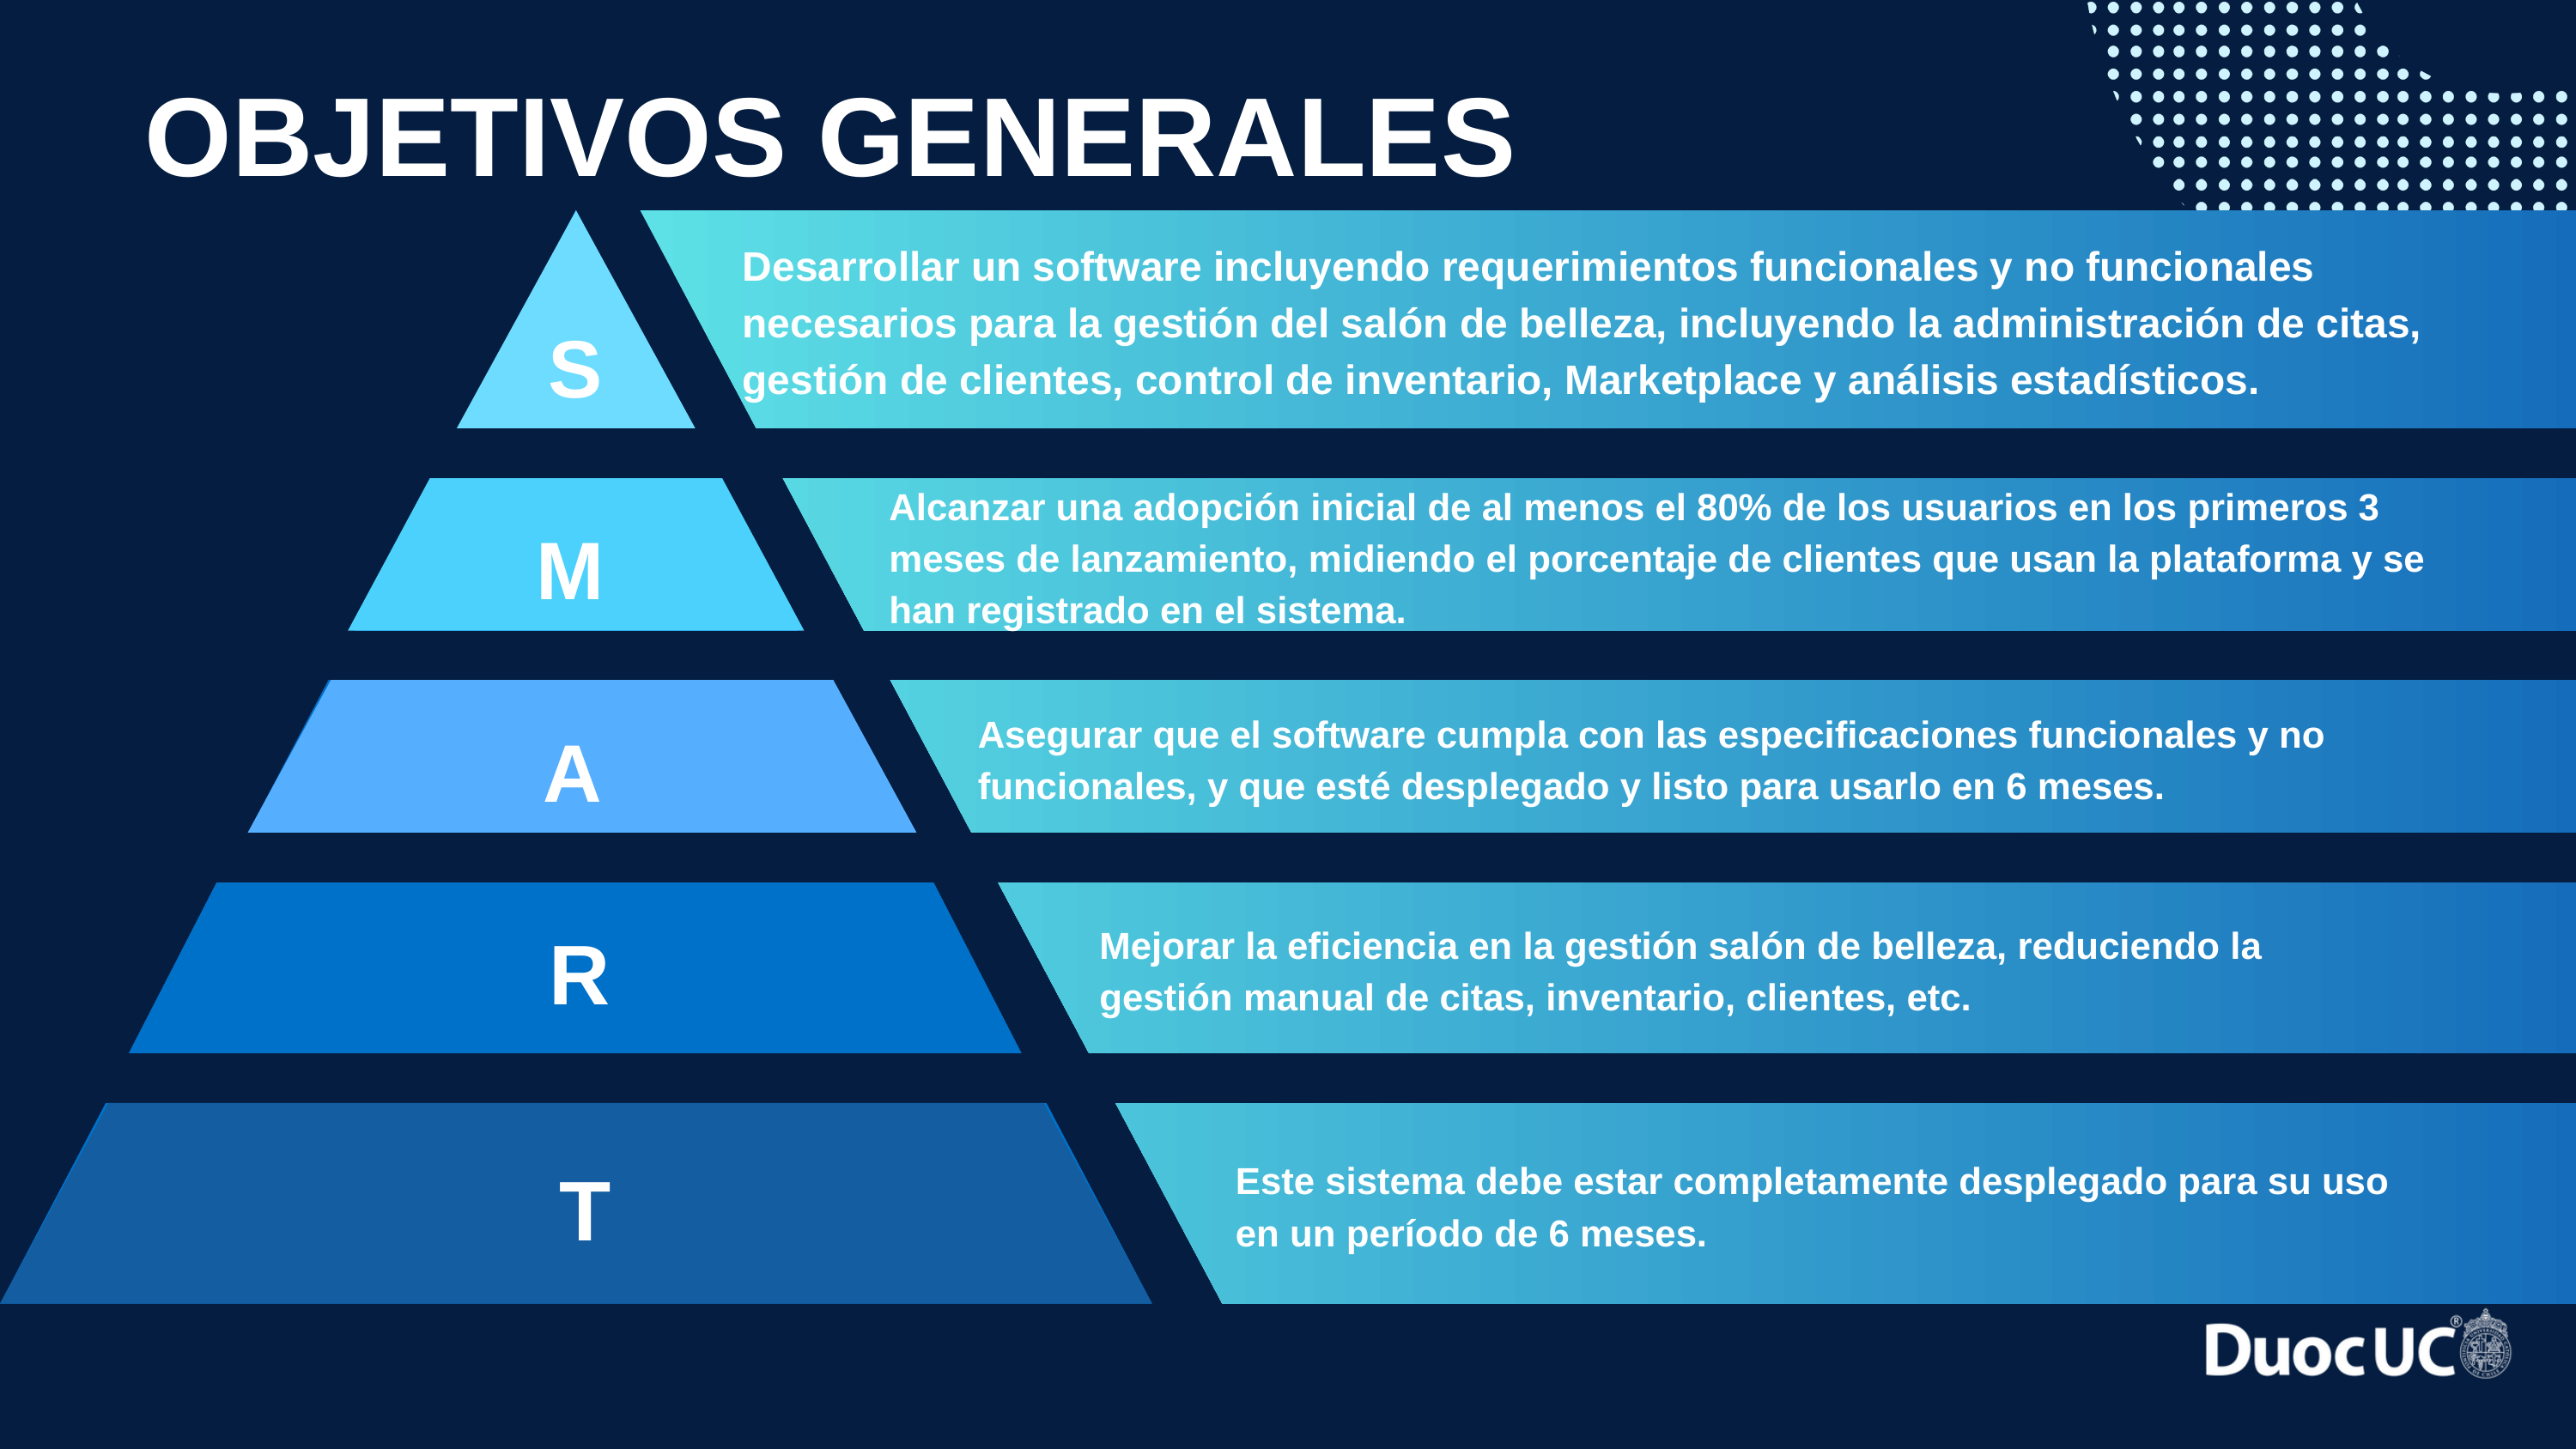

OBJETIVOS GENERALES

Desarrollar un software incluyendo requerimientos funcionales y no funcionales necesarios para la gestión del salón de belleza, incluyendo la administración de citas, gestión de clientes, control de inventario, Marketplace y análisis estadísticos.
S

Alcanzar una adopción inicial de al menos el 80% de los usuarios en los primeros 3 meses de lanzamiento, midiendo el porcentaje de clientes que usan la plataforma y se han registrado en el sistema.
M

Asegurar que el software cumpla con las especificaciones funcionales y no funcionales, y que esté desplegado y listo para usarlo en 6 meses.
A

R
Mejorar la eficiencia en la gestión salón de belleza, reduciendo la gestión manual de citas, inventario, clientes, etc. ​

T
Este sistema debe estar completamente desplegado para su uso en un período de 6 meses.​